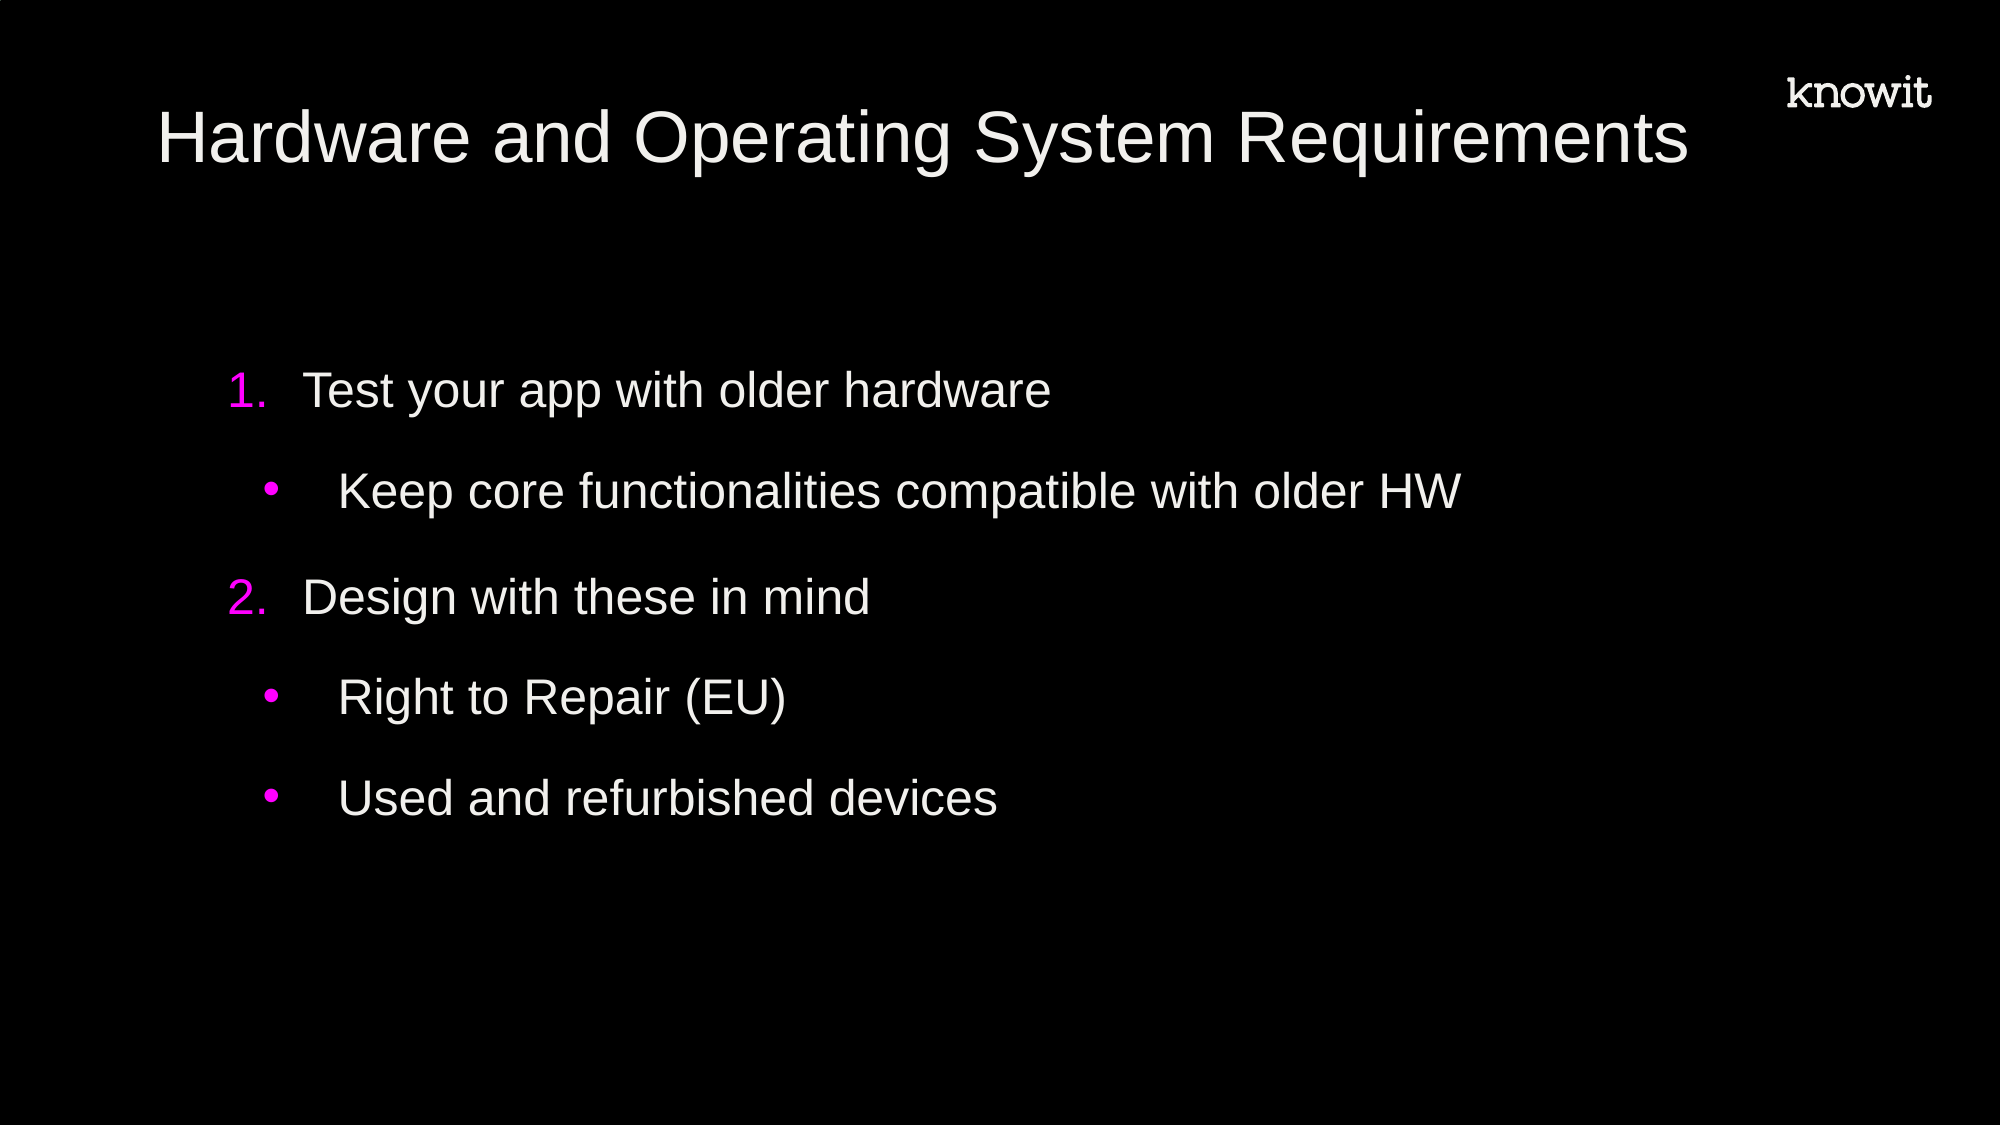

# Hardware and Operating System Requirements
Test your app with older hardware
Keep core functionalities compatible with older HW
Design with these in mind
Right to Repair (EU)
Used and refurbished devices